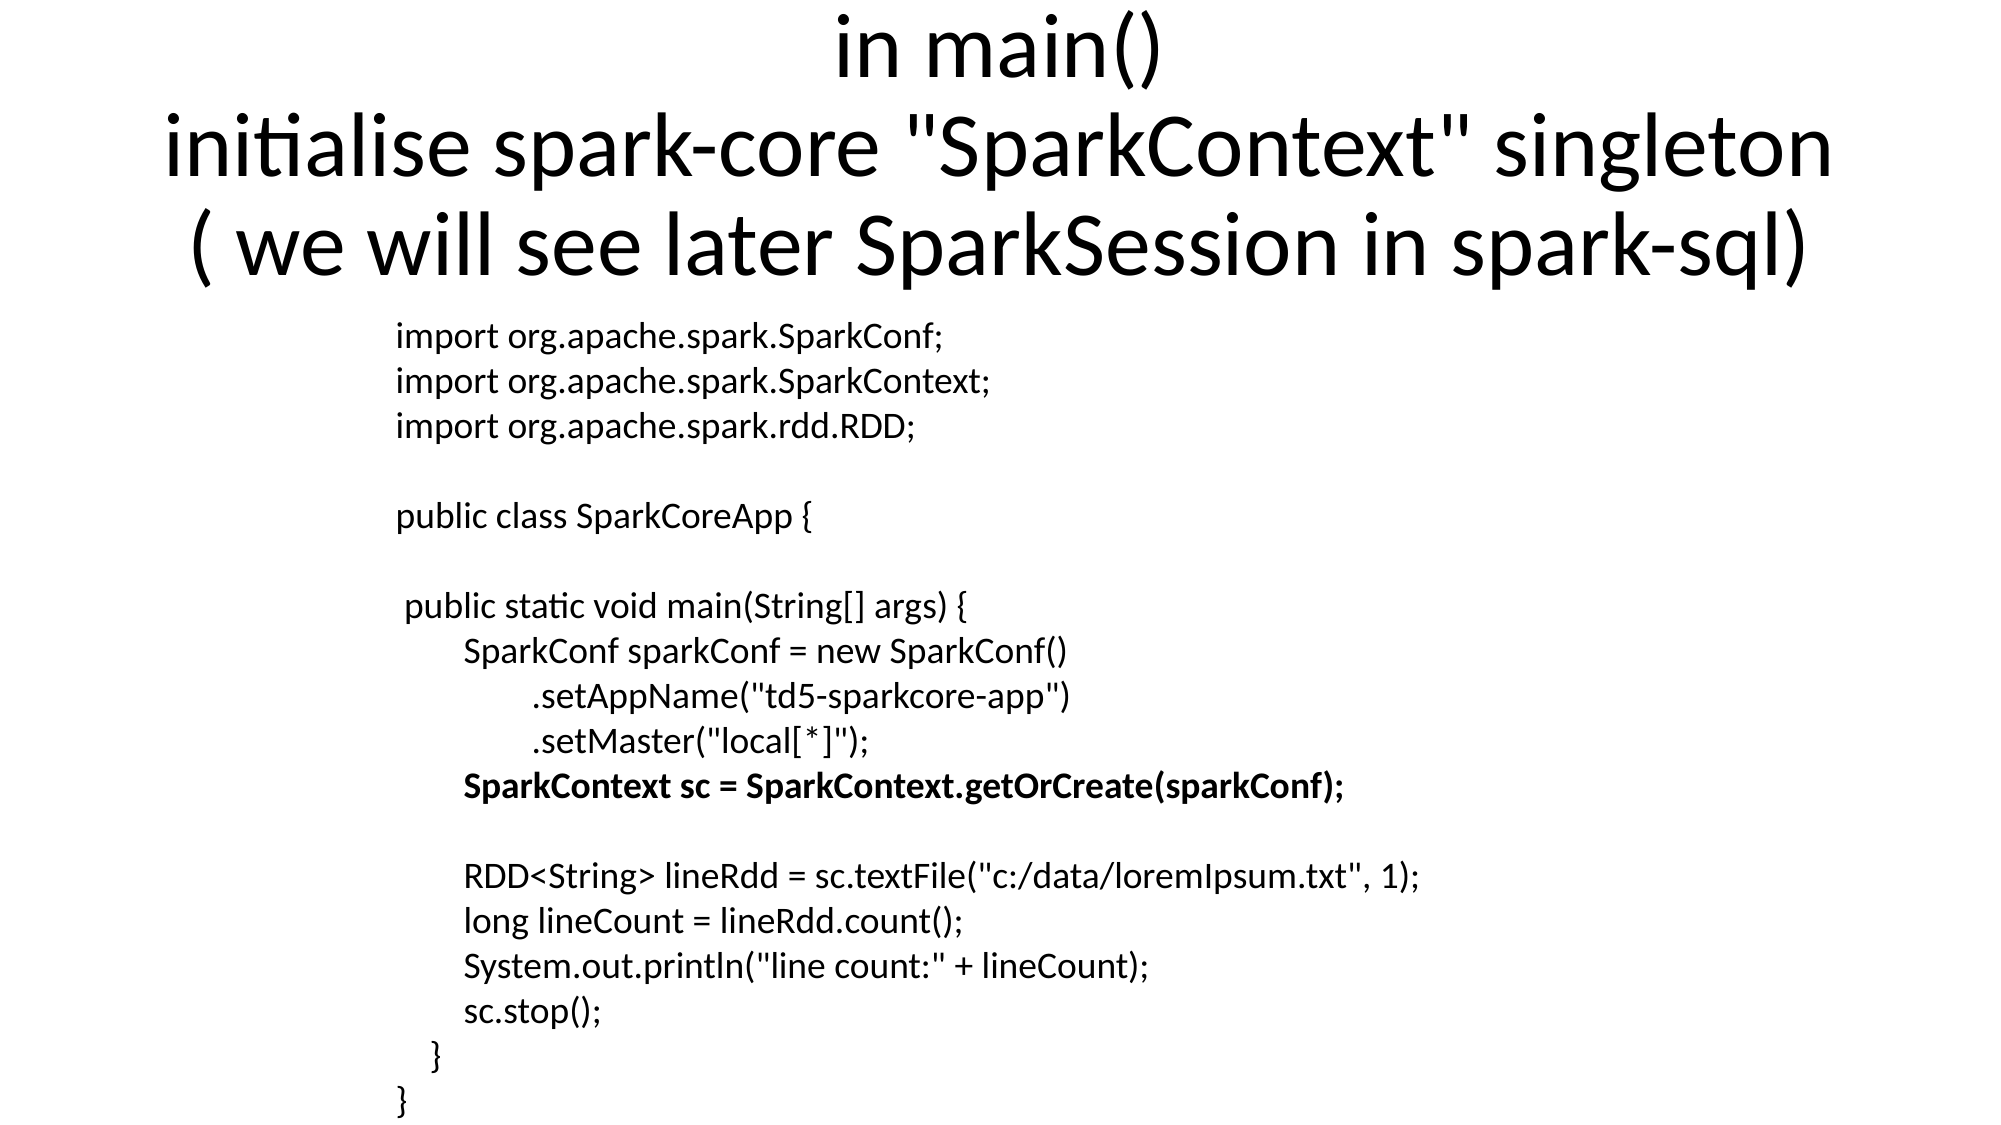

# in main() initialise spark-core "SparkContext" singleton ( we will see later SparkSession in spark-sql)
import org.apache.spark.SparkConf;
import org.apache.spark.SparkContext;
import org.apache.spark.rdd.RDD;

public class SparkCoreApp {

 public static void main(String[] args) {
        SparkConf sparkConf = new SparkConf()
                .setAppName("td5-sparkcore-app")
                .setMaster("local[*]");
        SparkContext sc = SparkContext.getOrCreate(sparkConf);

        RDD<String> lineRdd = sc.textFile("c:/data/loremIpsum.txt", 1);
        long lineCount = lineRdd.count();
        System.out.println("line count:" + lineCount);
        sc.stop();
    }
}